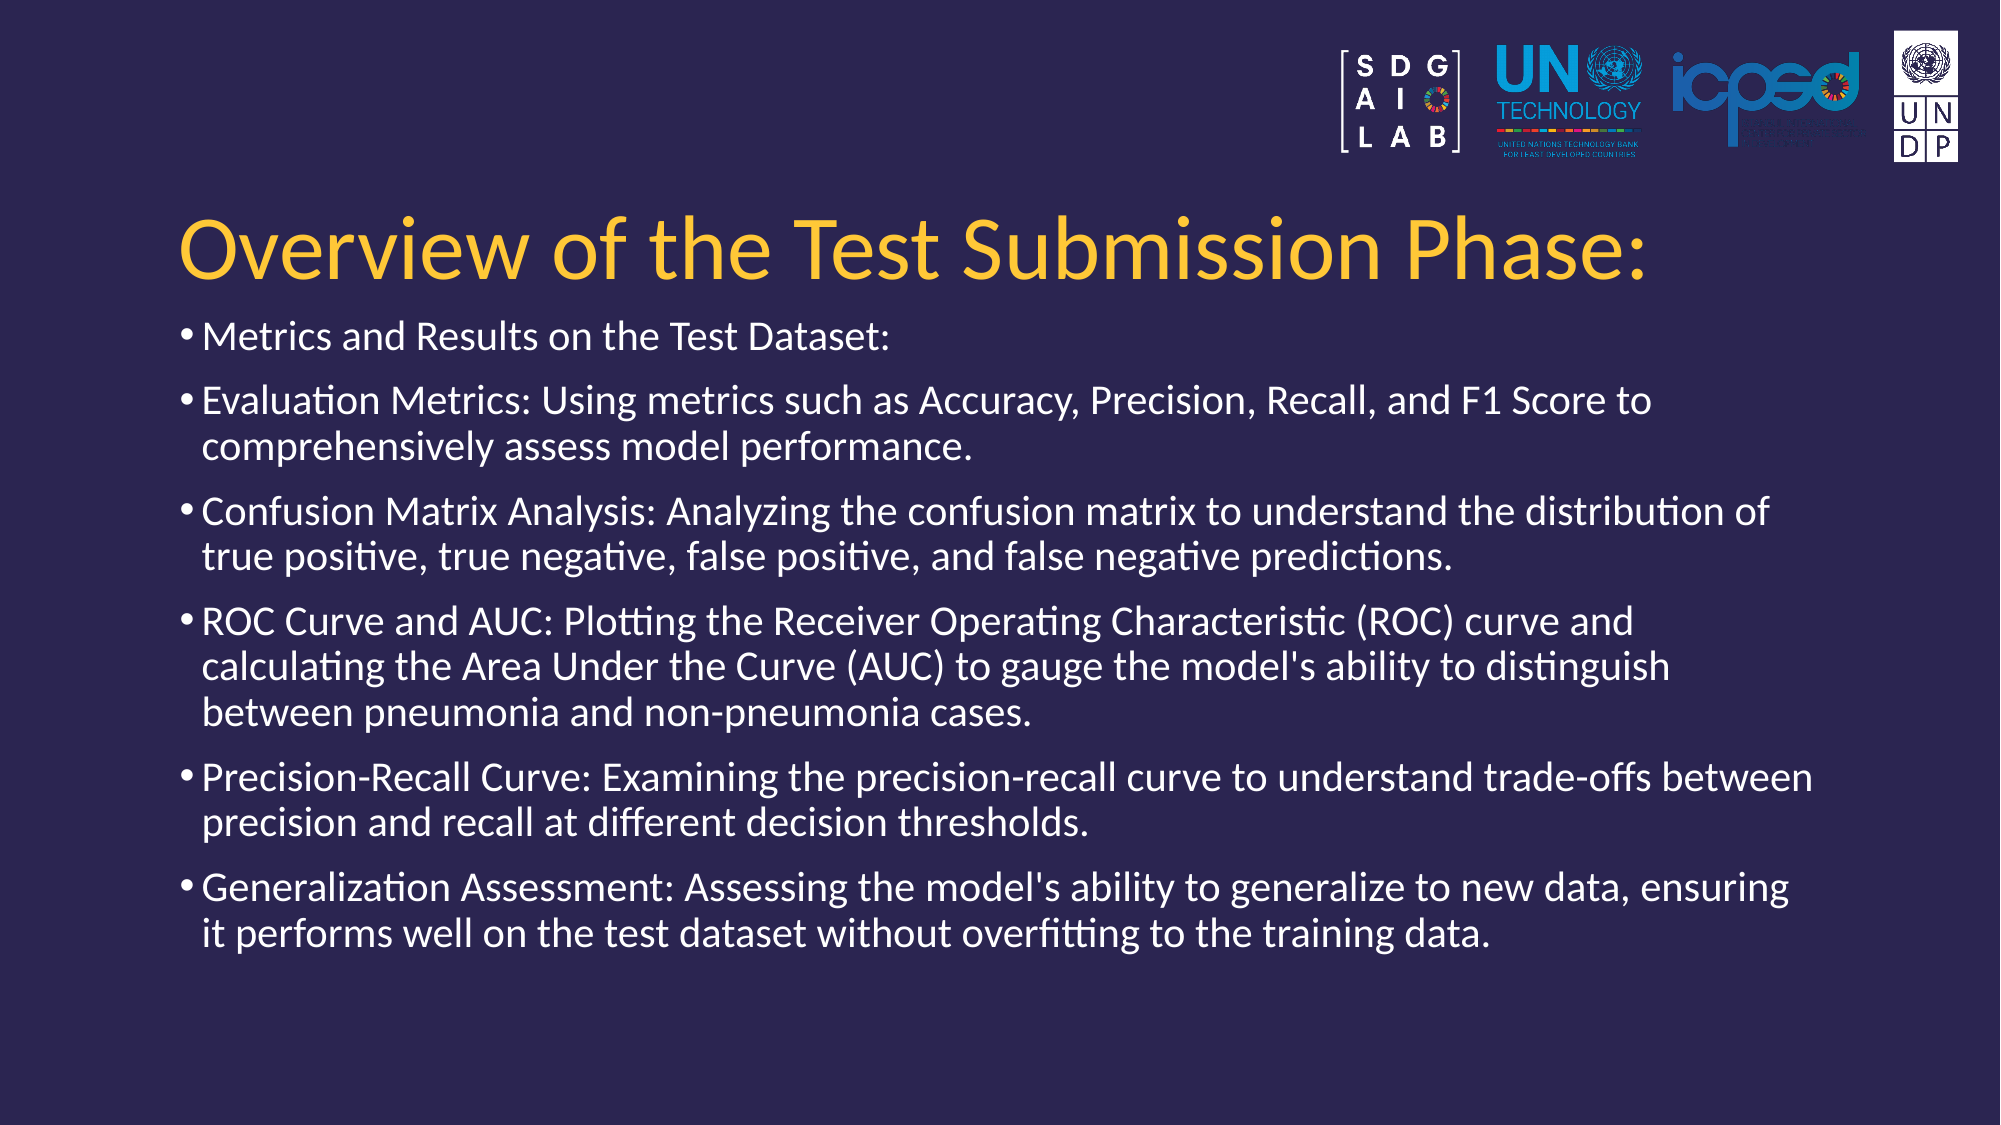

# Overview of the Test Submission Phase:
Metrics and Results on the Test Dataset:
Evaluation Metrics: Using metrics such as Accuracy, Precision, Recall, and F1 Score to comprehensively assess model performance.
Confusion Matrix Analysis: Analyzing the confusion matrix to understand the distribution of true positive, true negative, false positive, and false negative predictions.
ROC Curve and AUC: Plotting the Receiver Operating Characteristic (ROC) curve and calculating the Area Under the Curve (AUC) to gauge the model's ability to distinguish between pneumonia and non-pneumonia cases.
Precision-Recall Curve: Examining the precision-recall curve to understand trade-offs between precision and recall at different decision thresholds.
Generalization Assessment: Assessing the model's ability to generalize to new data, ensuring it performs well on the test dataset without overfitting to the training data.